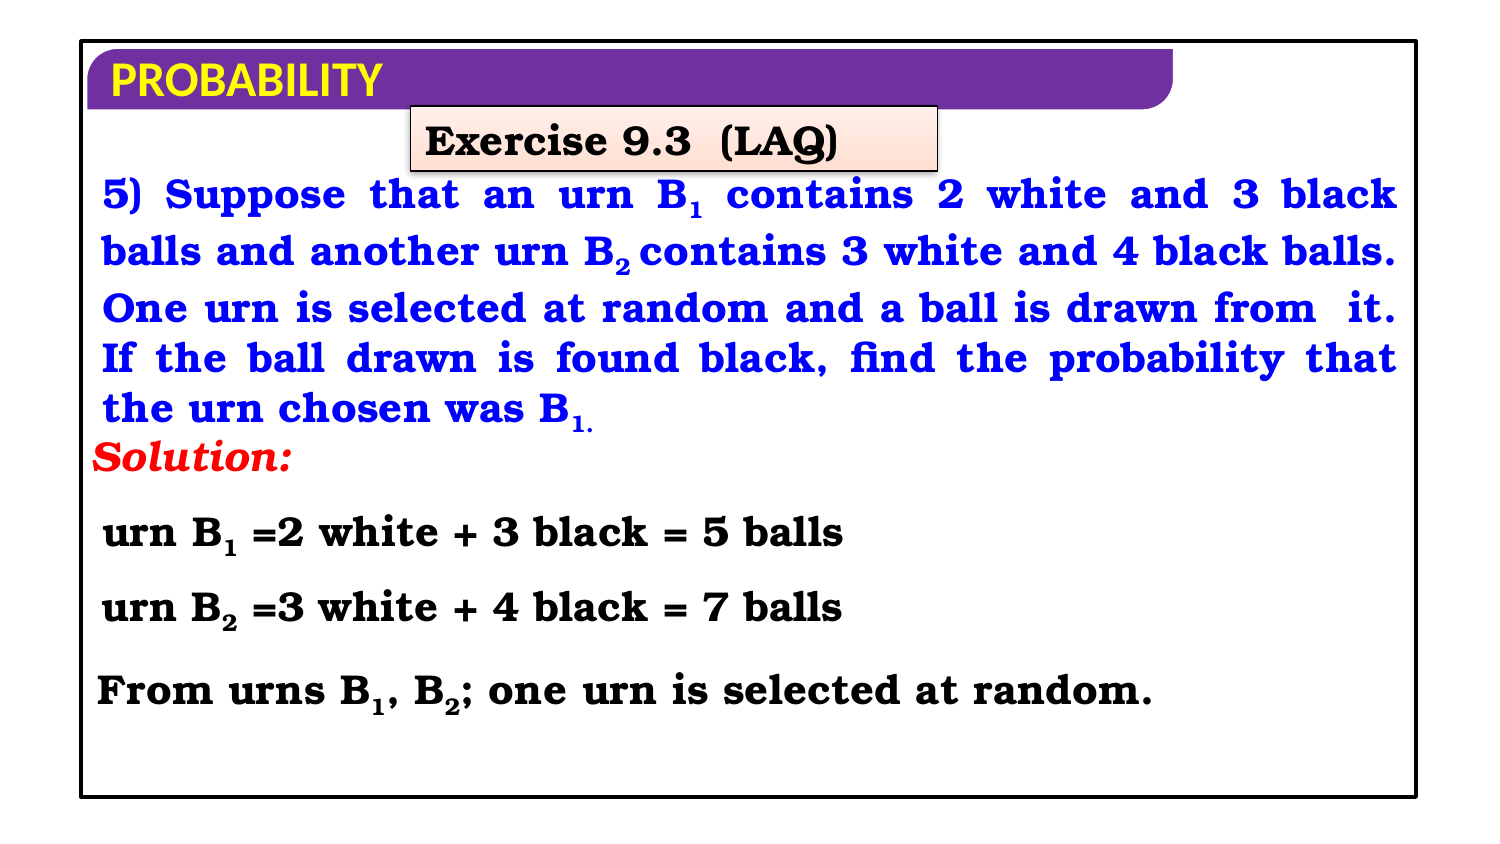

Exercise 9.3  (LAQ)
5) Suppose that an urn B1 contains 2 white and 3 black balls and another urn B2 contains 3 white and 4 black balls. One urn is selected at random and a ball is drawn from  it. If the ball drawn is found black, find the probability that the urn chosen was B1.
Solution:
urn B1 =2 white + 3 black = 5 balls
urn B2 =3 white + 4 black = 7 balls
From urns B1, B2; one urn is selected at random.